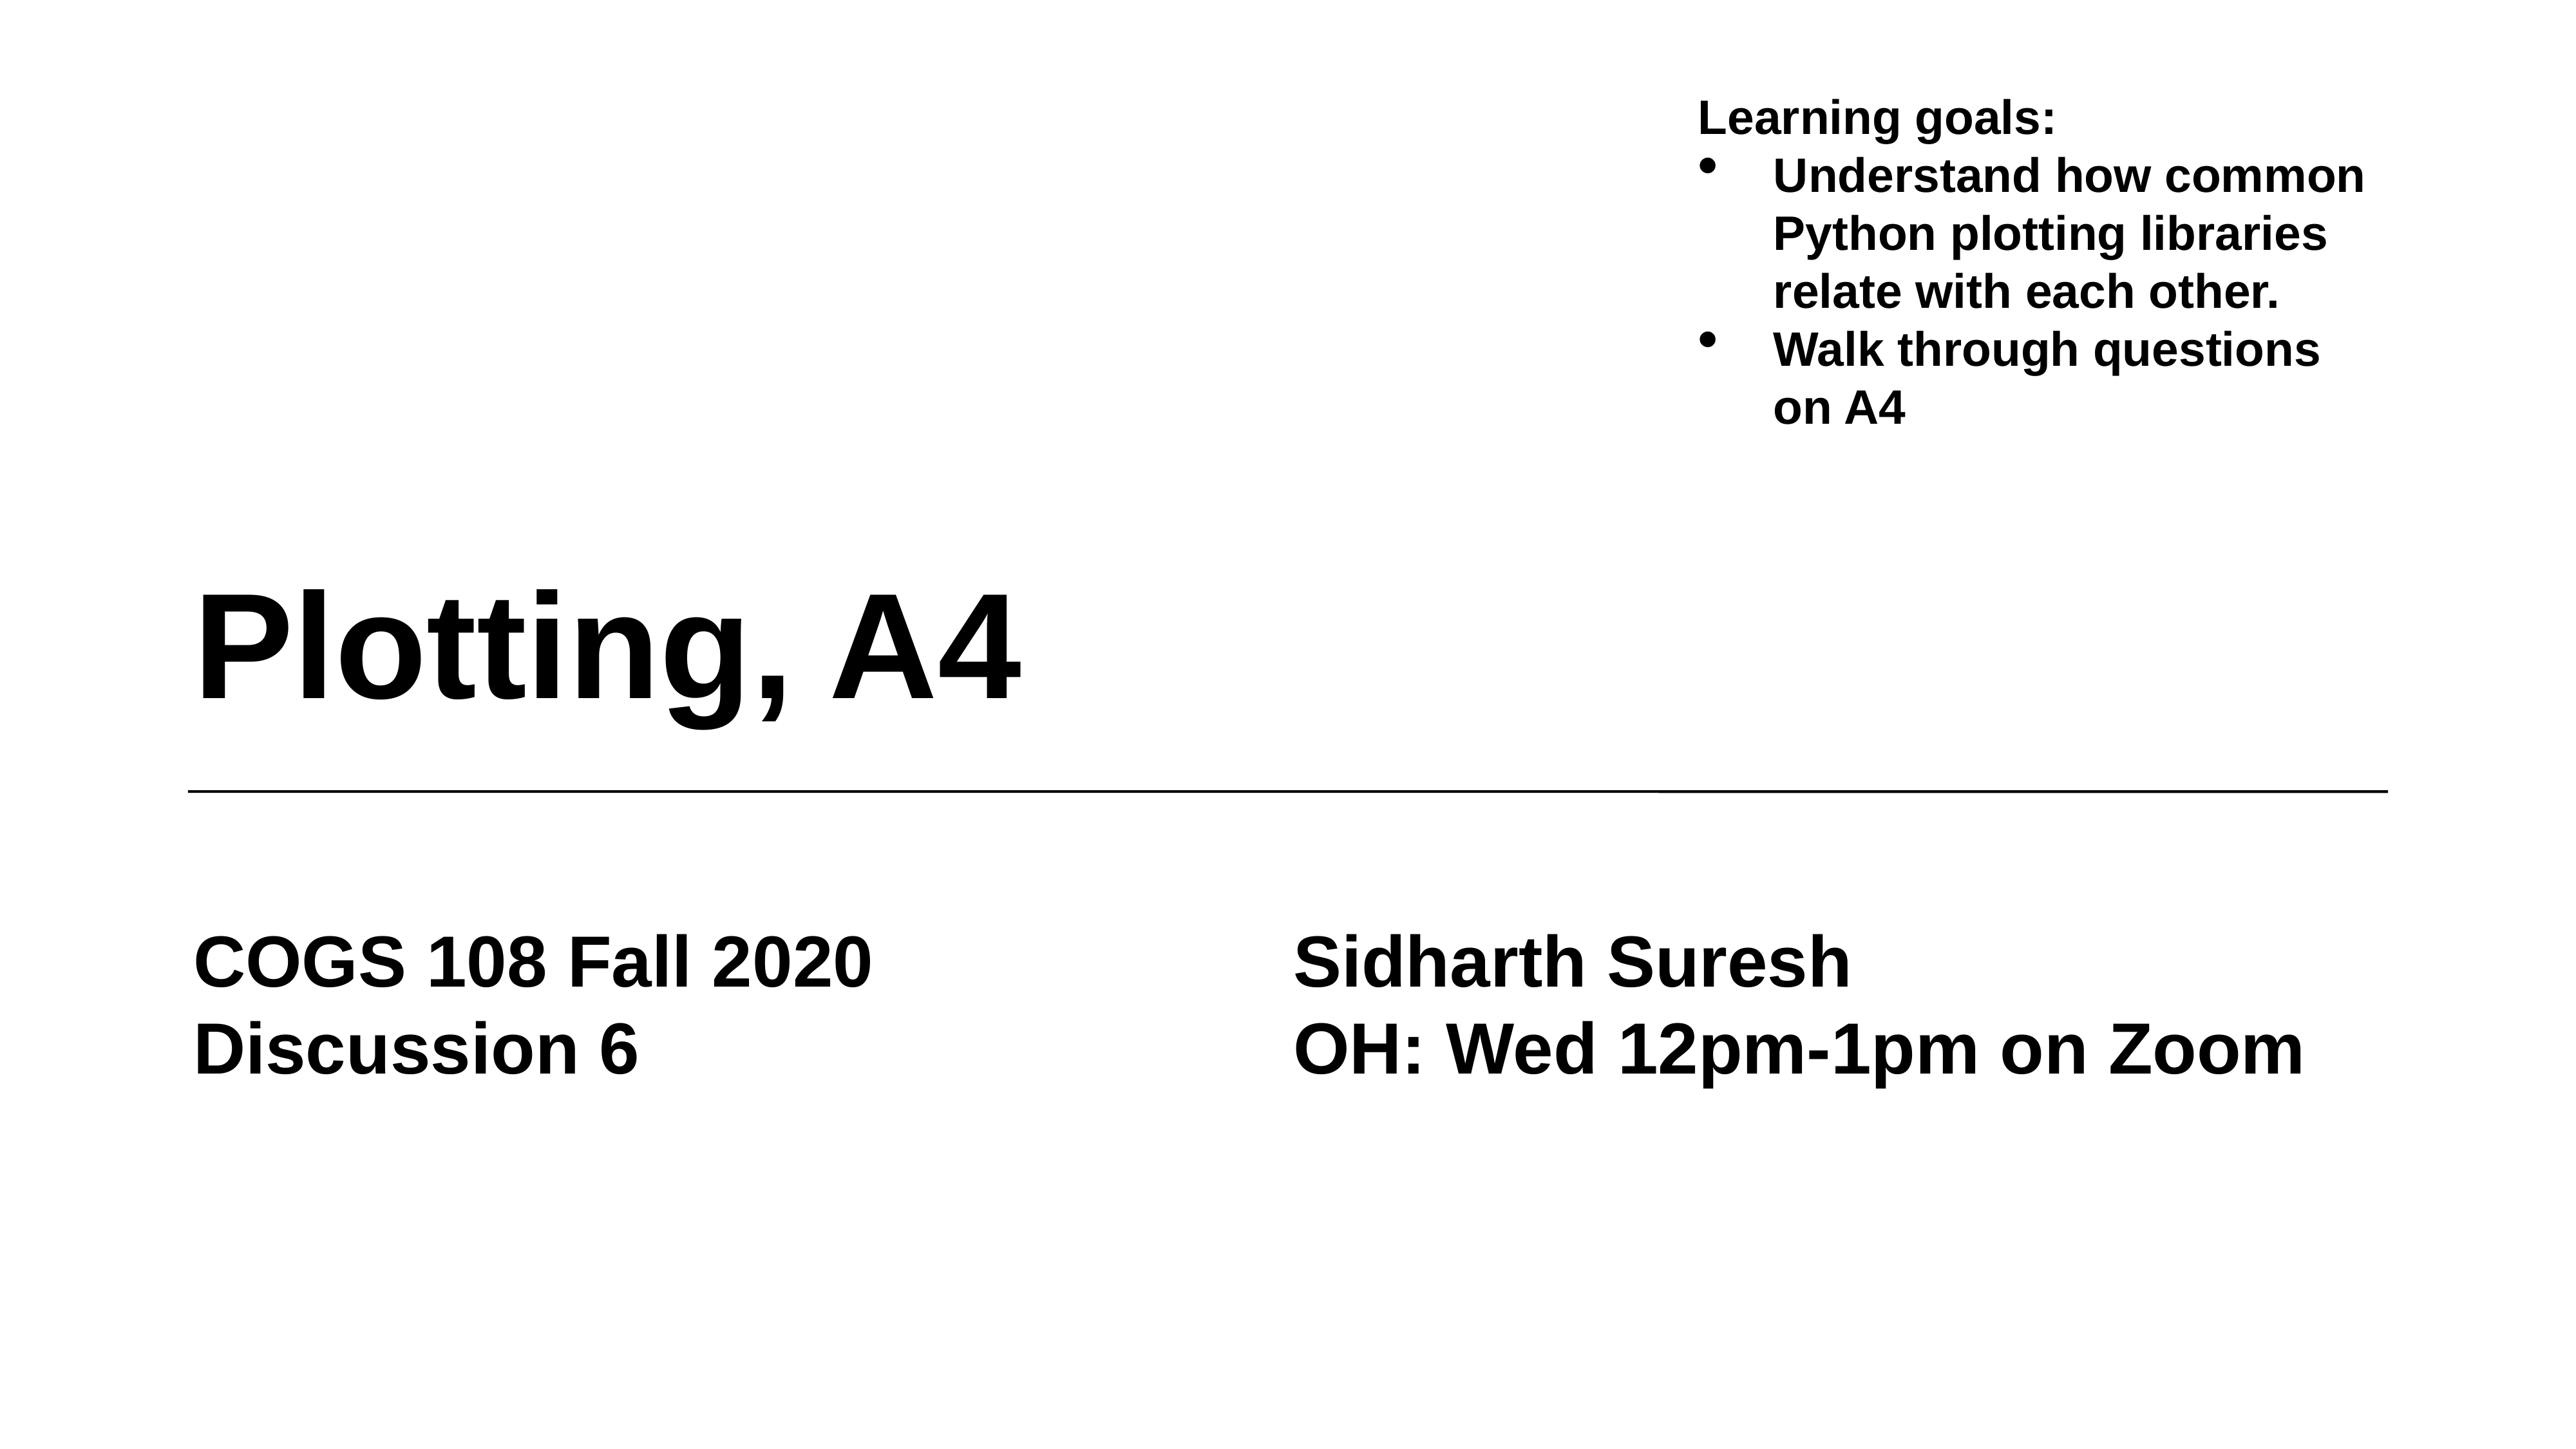

Learning goals:
Understand how common Python plotting libraries relate with each other.
Walk through questions on A4
# Plotting, A4

COGS 108 Fall 2020
Discussion 6
Sidharth Suresh
OH: Wed 12pm-1pm on Zoom